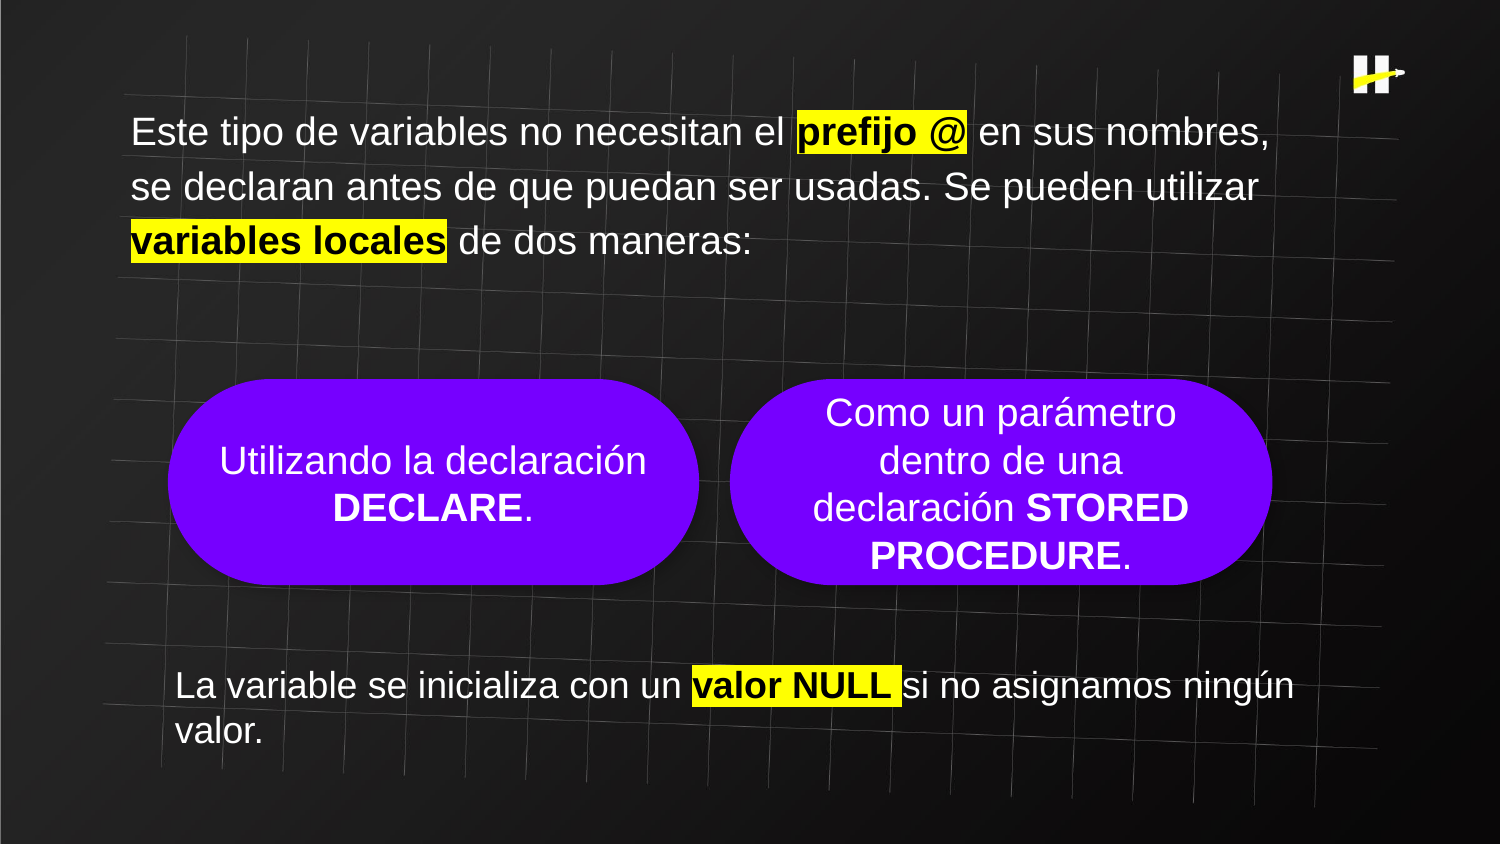

Este tipo de variables no necesitan el prefijo @ en sus nombres, se declaran antes de que puedan ser usadas. Se pueden utilizar variables locales de dos maneras:
Como un parámetro dentro de una declaración STORED PROCEDURE.
Utilizando la declaración DECLARE.
La variable se inicializa con un valor NULL si no asignamos ningún valor.